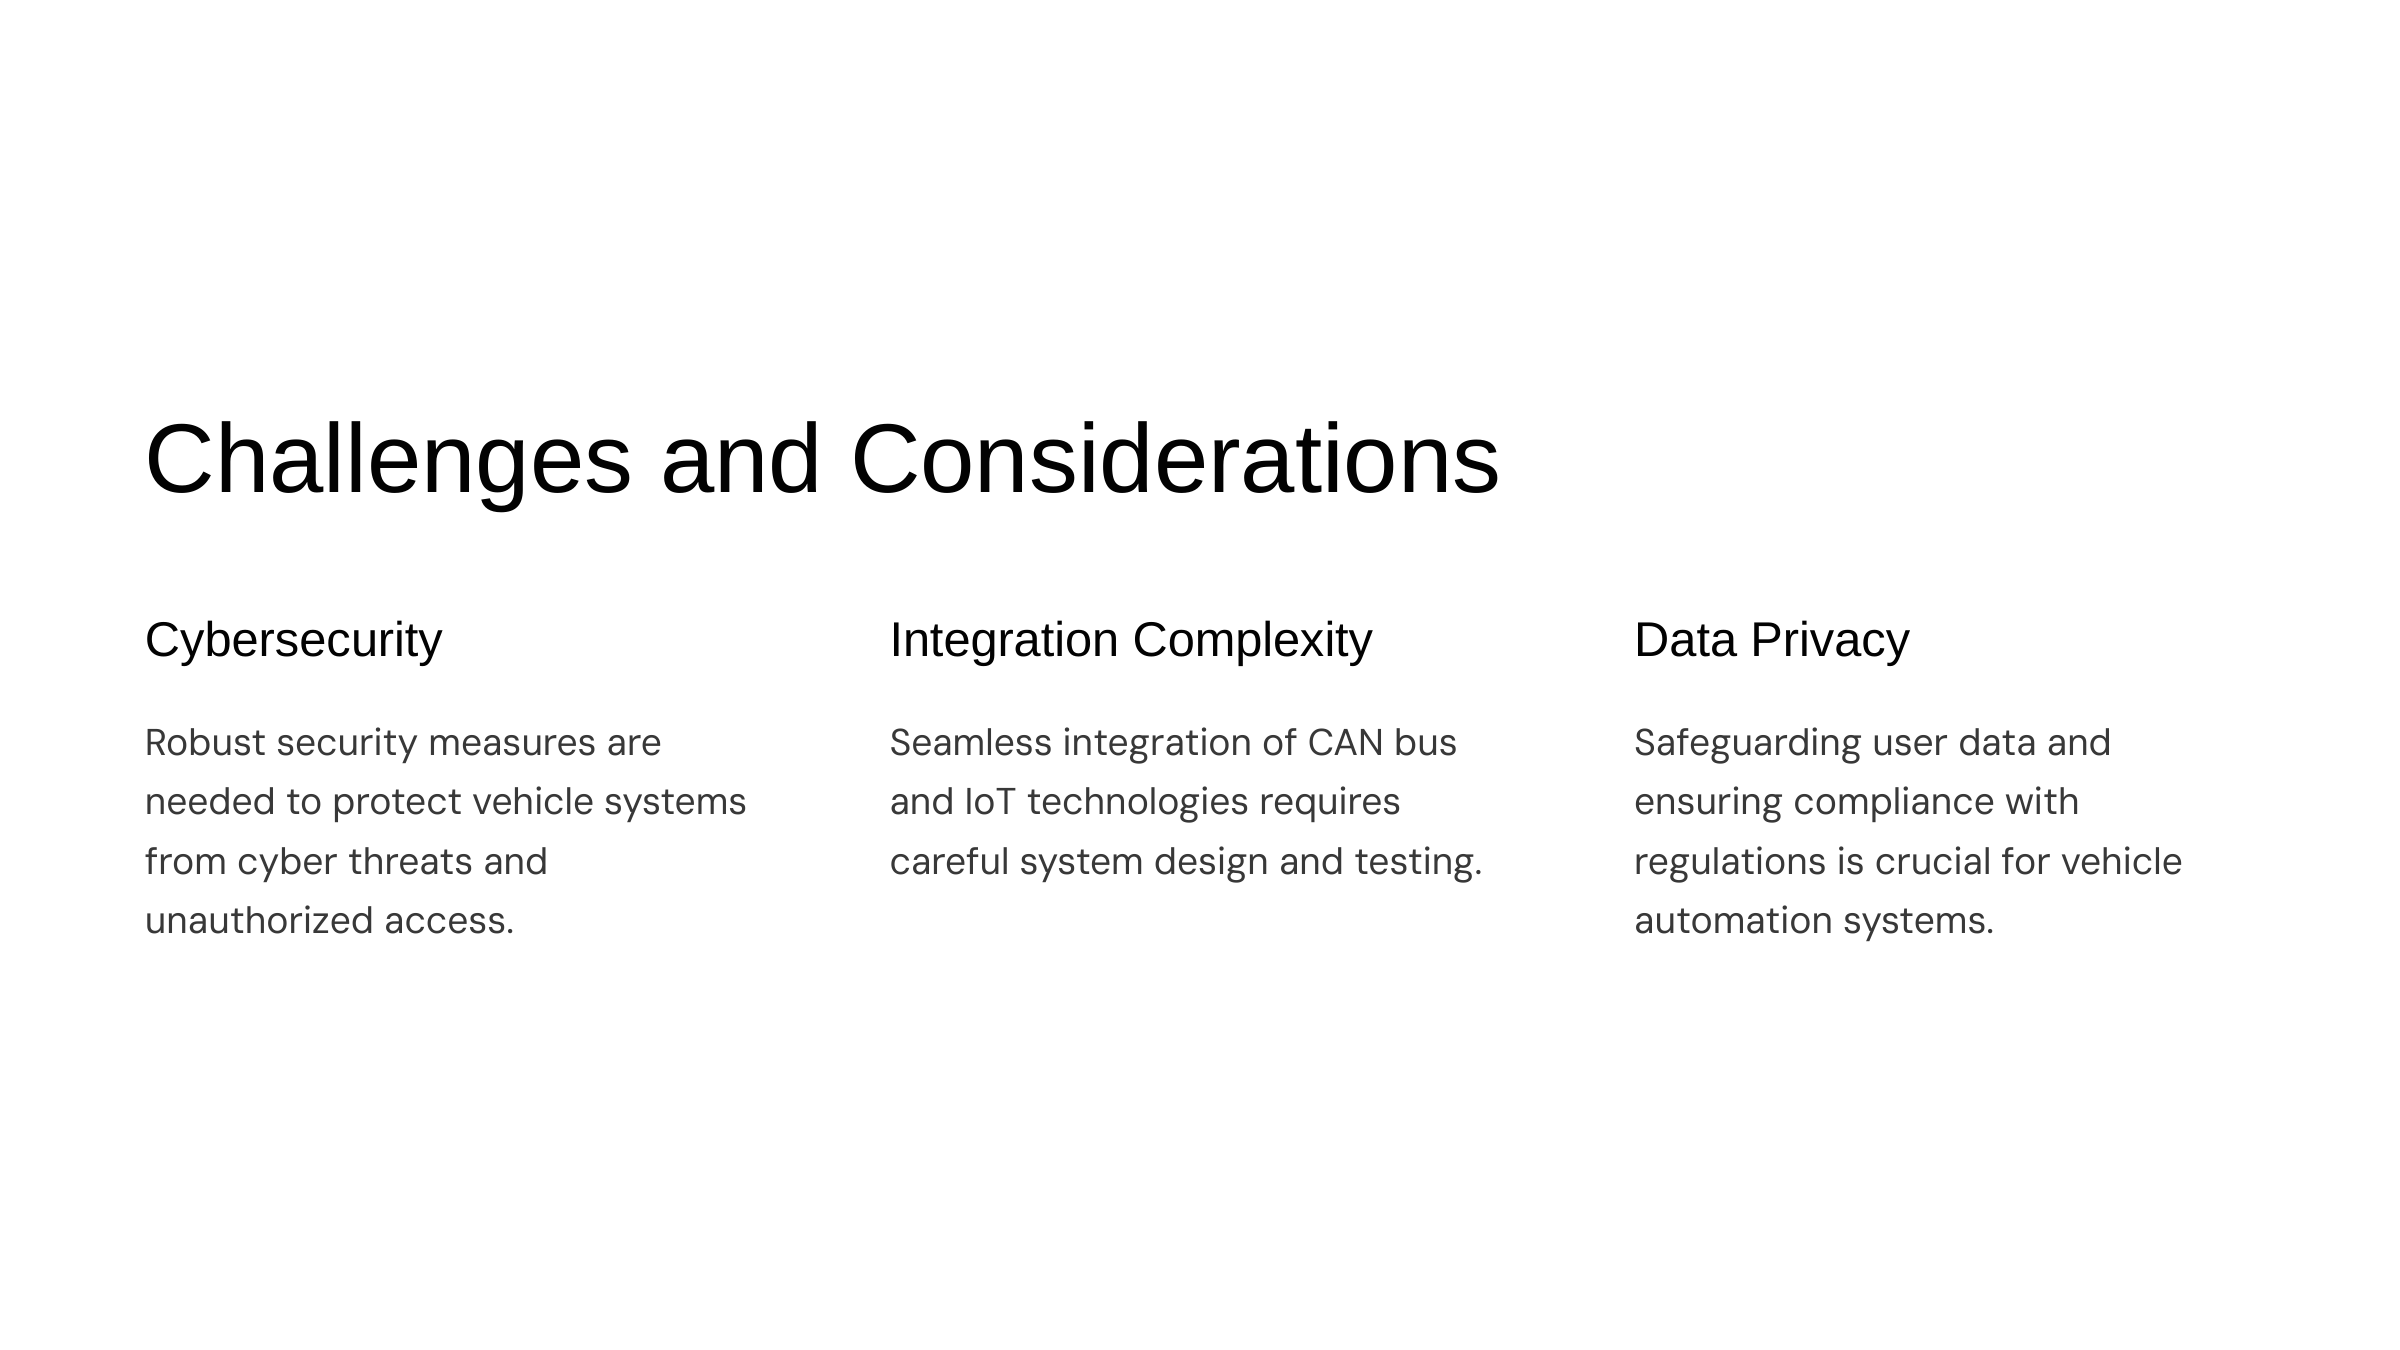

Challenges and Considerations
Cybersecurity
Integration Complexity
Data Privacy
Robust security measures are needed to protect vehicle systems from cyber threats and unauthorized access.
Seamless integration of CAN bus and IoT technologies requires careful system design and testing.
Safeguarding user data and ensuring compliance with regulations is crucial for vehicle automation systems.